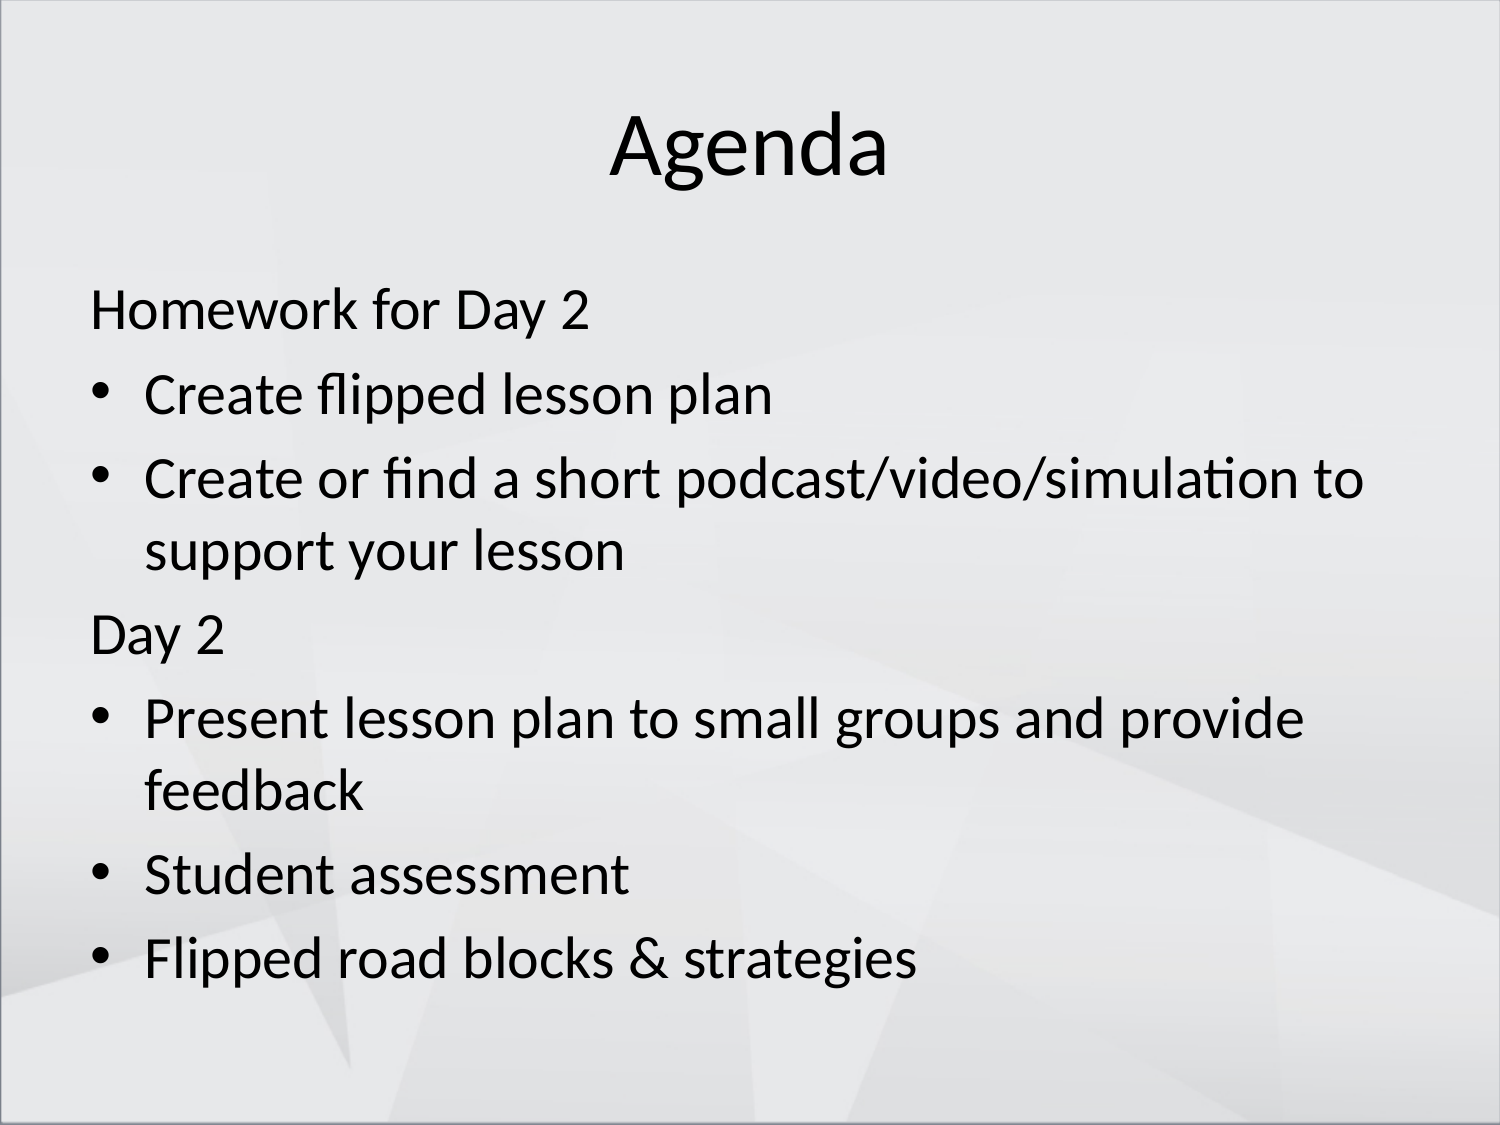

# Agenda
Homework for Day 2
Create flipped lesson plan
Create or find a short podcast/video/simulation to support your lesson
Day 2
Present lesson plan to small groups and provide feedback
Student assessment
Flipped road blocks & strategies